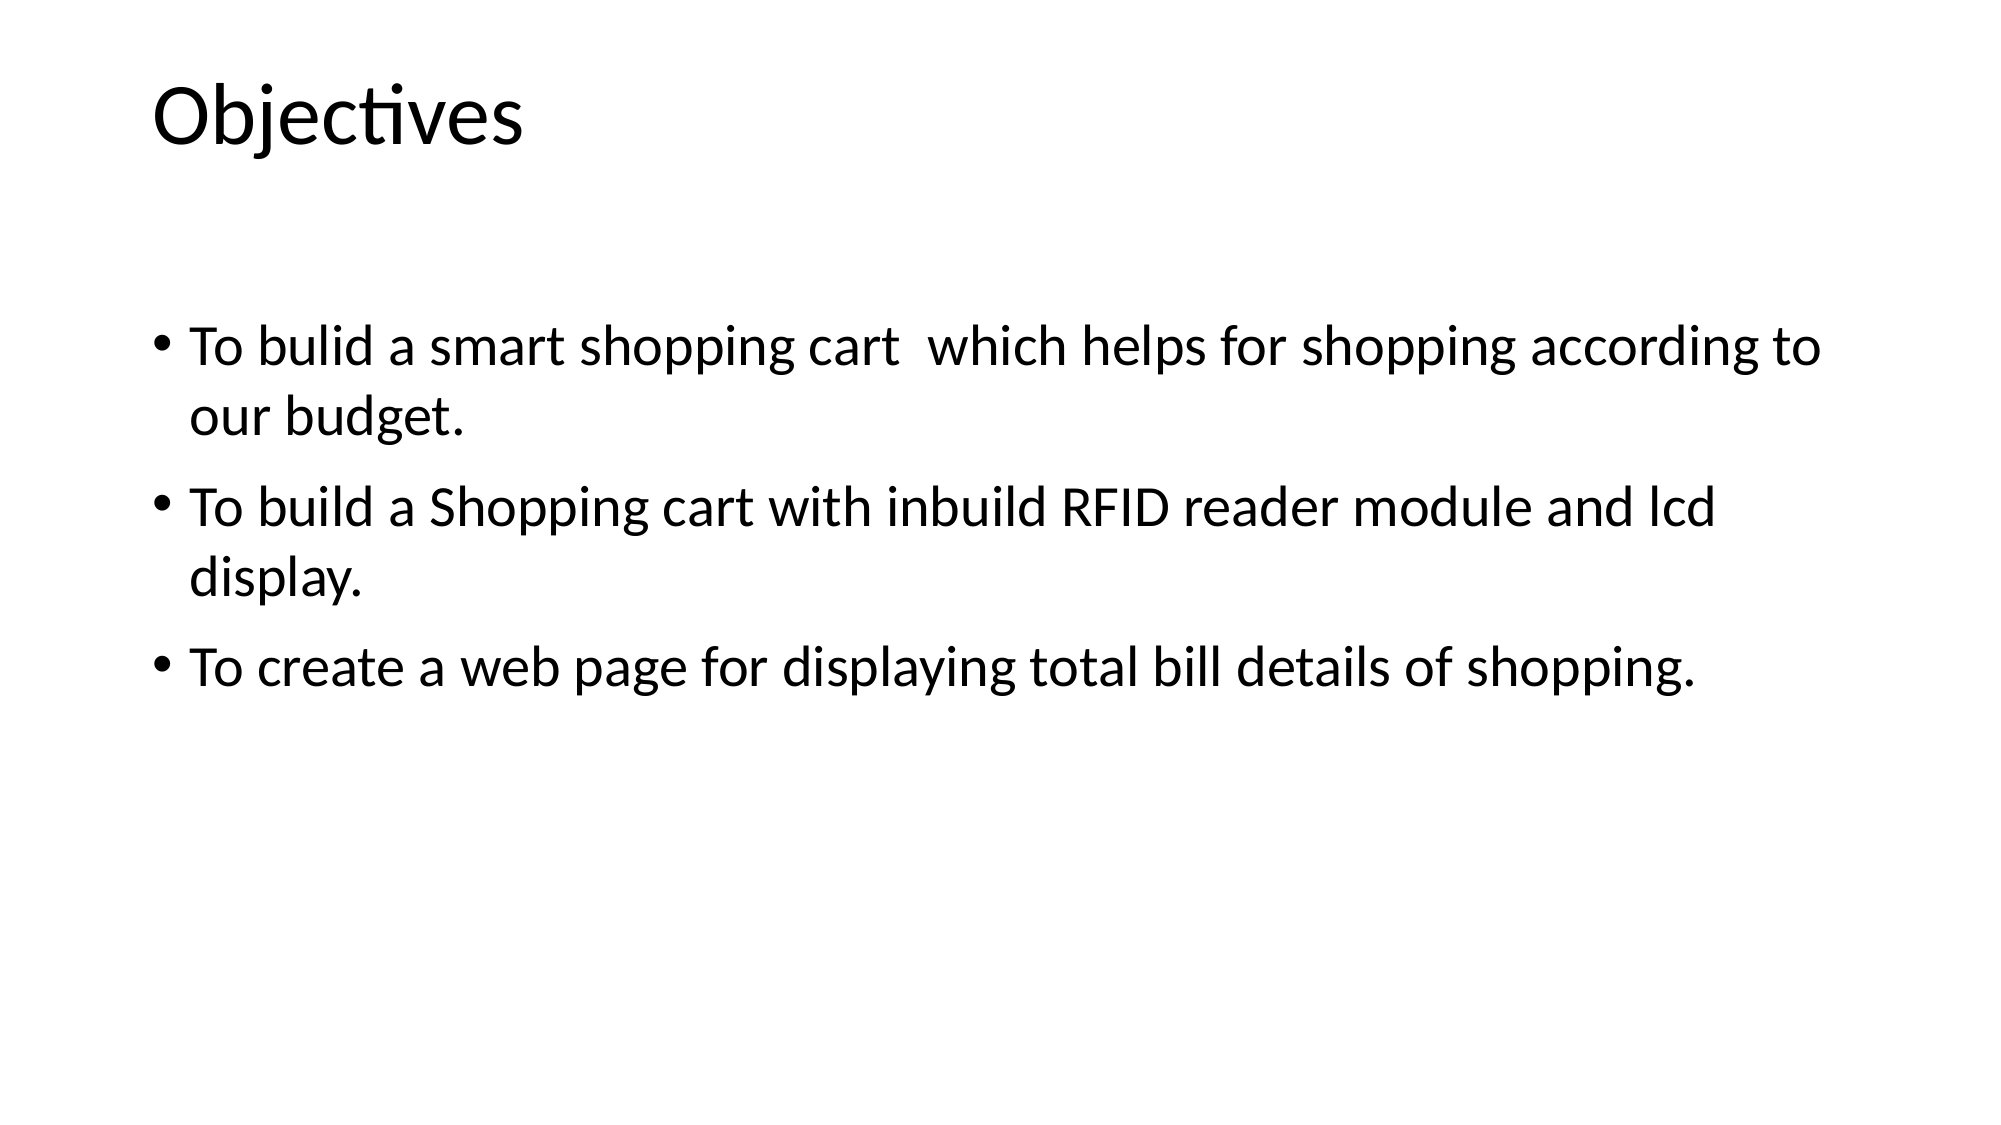

# Objectives
To bulid a smart shopping cart  which helps for shopping according to our budget.
To build a Shopping cart with inbuild RFID reader module and lcd display.
To create a web page for displaying total bill details of shopping.